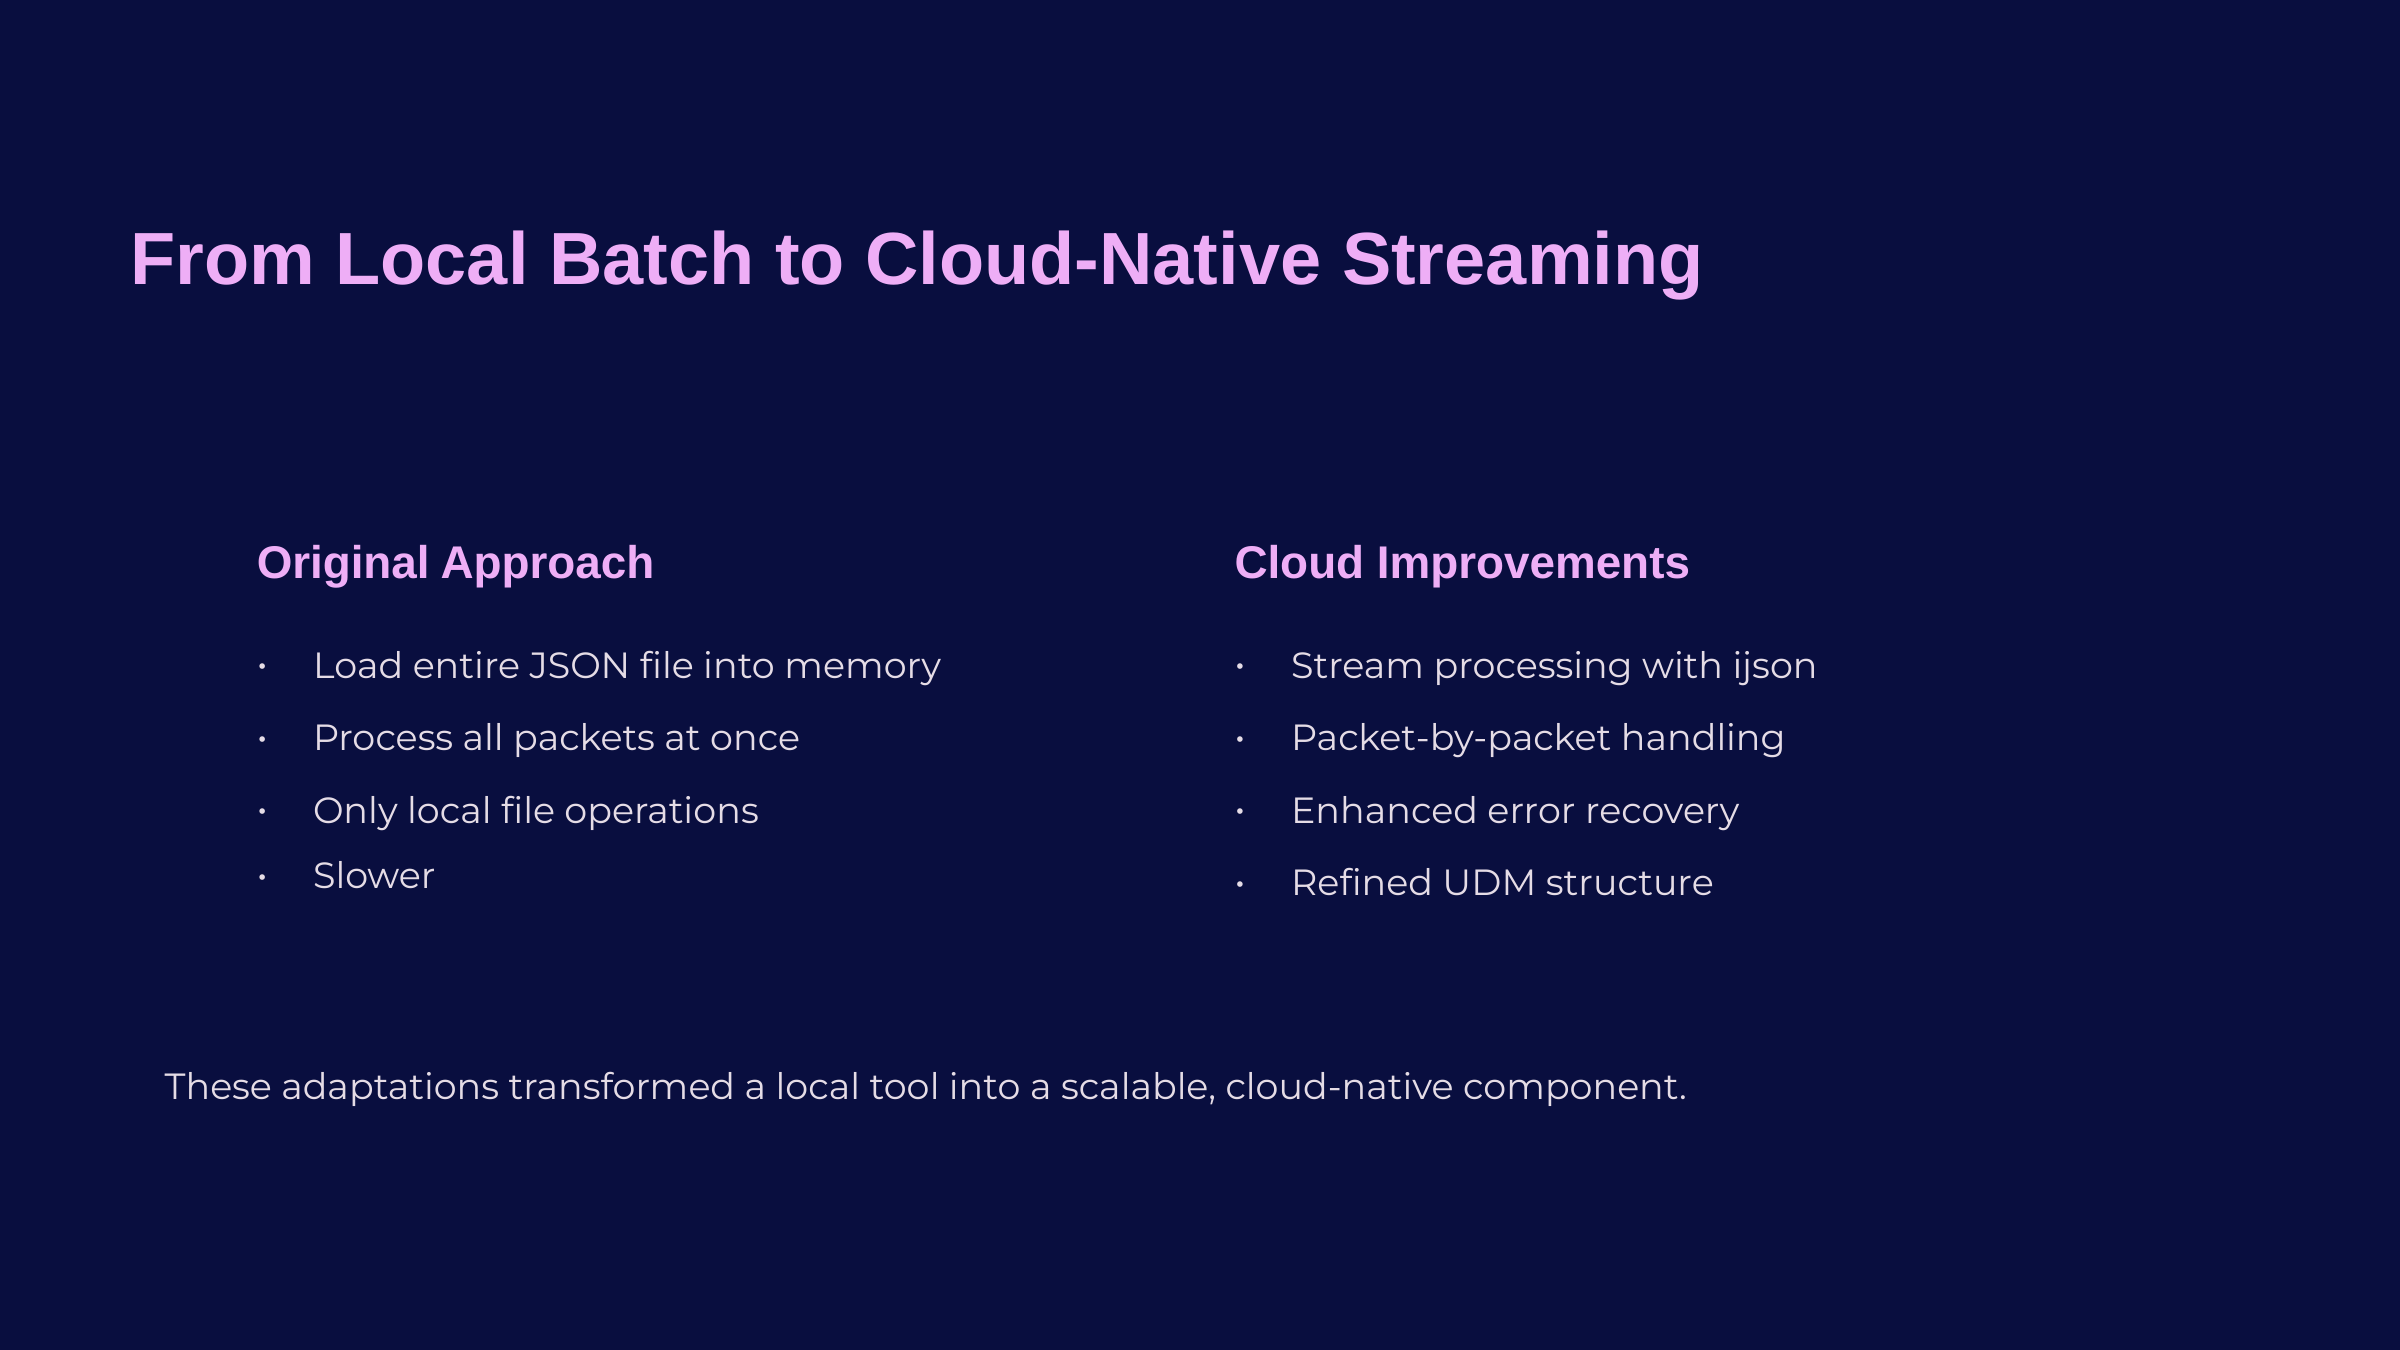

From Local Batch to Cloud-Native Streaming
Original Approach
Cloud Improvements
Load entire JSON file into memory
Stream processing with ijson
Process all packets at once
Packet-by-packet handling
Only local file operations
Enhanced error recovery
Slower
Refined UDM structure
These adaptations transformed a local tool into a scalable, cloud-native component.